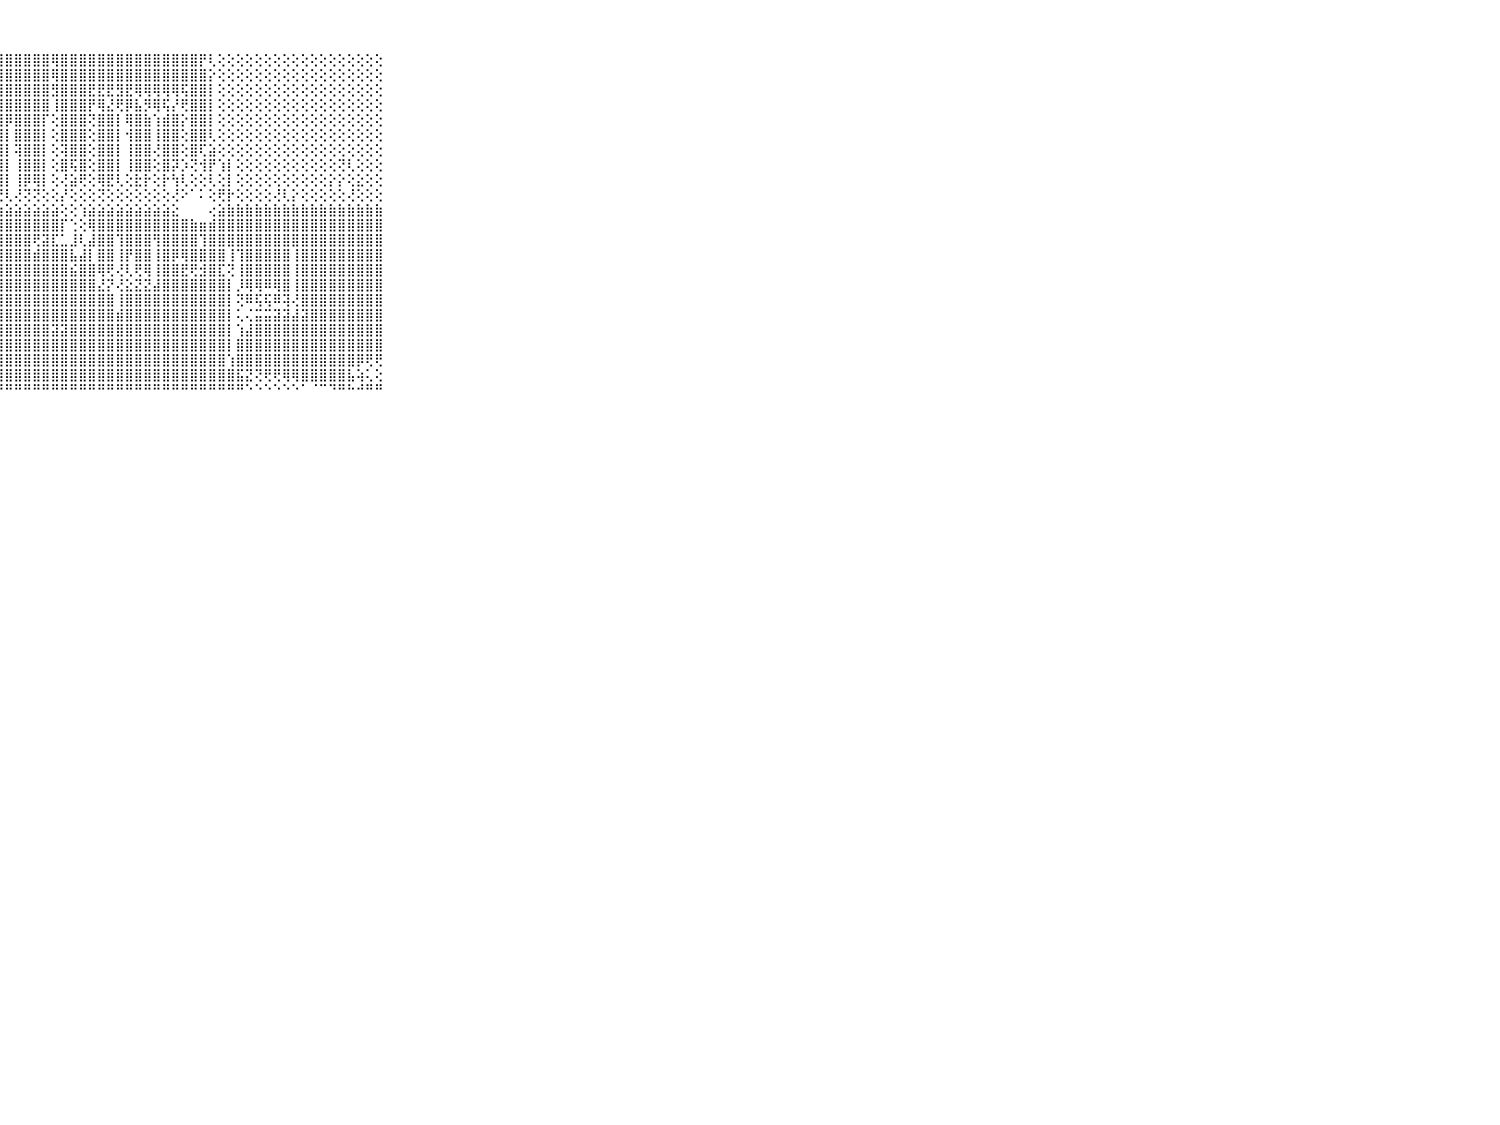

⠀⠀⠀⠀⠀⠀⠀⠀⠀⠀⠀⣿⣿⣿⣿⣿⣿⣿⣿⣿⣿⣿⣿⣿⣿⣿⣿⣿⣿⣿⣿⣿⣿⢿⣿⣿⣿⣿⣿⣿⣿⣿⣿⣿⣿⣿⣿⣿⣿⡟⢇⢕⢕⢕⢕⢕⢕⢕⢕⢕⢕⢕⢕⢕⢕⢕⢕⢕⢕⠀⠀⠀⠀⠀⠀⠀⠀⠀⠀⠀⠀
⠀⠀⠀⠀⠀⠀⠀⠀⠀⠀⠀⣽⣿⣿⣿⣿⣿⣿⣿⣿⣿⣿⣿⣿⣿⣿⣿⣿⣿⣿⣿⣿⣿⢿⣿⣿⣿⣿⣿⣿⣿⣿⣿⣿⣿⣿⣿⣿⣿⣿⡕⢕⢕⢕⢕⢕⢕⢕⢕⢕⢕⢕⢕⢕⢕⢕⢕⢕⢕⠀⠀⠀⠀⠀⠀⠀⠀⠀⠀⠀⠀
⠀⠀⠀⠀⠀⠀⠀⠀⠀⠀⠀⣿⣿⣿⣿⣿⣿⣿⣿⣿⣿⣿⣿⣿⣿⣿⣿⣿⣿⣿⣿⣿⣿⣻⣿⣿⣿⣟⣟⣟⣻⣟⢿⢿⢿⢿⢿⢯⣿⣿⡇⢕⢕⢕⢕⢕⢕⢕⢕⢕⢕⢕⢕⢕⢕⢕⢕⢕⢕⠀⠀⠀⠀⠀⠀⠀⠀⠀⠀⠀⠀
⠀⠀⠀⠀⠀⠀⠀⠀⠀⠀⠀⣿⣿⣿⣞⣿⣿⣿⣿⣿⢻⣿⣿⣿⣿⣿⣿⣿⣿⣿⣿⣿⣿⢸⣿⣿⣿⡟⢿⣜⢟⡿⣧⡻⢿⢯⡜⢟⣿⣿⡇⢕⢕⢕⢕⢕⢕⢕⢕⢕⢕⢕⢕⢕⢕⢕⢕⢕⢕⠀⠀⠀⠀⠀⠀⠀⠀⠀⠀⠀⠀
⠀⠀⠀⠀⠀⠀⠀⠀⠀⠀⠀⣿⣿⣿⡇⣿⣿⣿⣿⡯⢝⣿⣿⣿⡿⣿⣿⣿⡿⣿⣿⣿⡏⢕⣿⣿⣿⢝⣿⣿⡇⢿⣿⣷⢱⣾⣿⡕⣿⣿⡇⢕⢕⢕⢕⢕⢕⢕⢕⢕⢕⢕⢕⢕⢕⢕⢕⢕⢕⠀⠀⠀⠀⠀⠀⠀⠀⠀⠀⠀⠀
⠀⠀⠀⠀⠀⠀⠀⠀⠀⠀⠀⣿⣿⣿⡇⣹⣿⣿⣿⢕⢕⣿⣿⣿⡇⣿⣿⣿⡇⣿⣿⣿⡇⢕⣿⣿⣿⢕⣿⣿⡇⢺⣿⣿⢸⣿⣿⢕⣿⣿⢇⢕⢕⢕⢕⢕⢕⢕⢕⢕⢕⢕⢕⢕⢕⢕⢕⢕⢕⠀⠀⠀⠀⠀⠀⠀⠀⠀⠀⠀⠀
⠀⠀⠀⠀⠀⠀⠀⠀⠀⠀⠀⣿⣿⣿⡇⢸⣿⣿⣿⢕⢱⣻⣿⣿⡇⢿⣿⣿⡇⢽⣿⣿⡇⢕⢽⣿⣿⢕⣿⣿⡇⢸⣿⣿⢜⣿⣿⢕⣿⢏⣵⢕⢕⢕⢕⢕⢕⢕⢕⢕⢕⢕⢕⢕⢕⢕⢕⢕⢕⠀⠀⠀⠀⠀⠀⠀⠀⠀⠀⠀⠀
⠀⠀⠀⠀⠀⠀⠀⠀⠀⠀⠀⣿⣿⣿⡇⢸⣿⣿⣿⢕⢕⣿⣿⣿⡇⢿⣿⣿⡇⢸⣿⣿⡇⢕⣿⢯⣿⢕⣿⣿⡇⢸⣿⣿⢕⣿⡽⡱⢝⢺⡟⢱⡇⢕⢕⢕⢕⢕⢕⢕⢕⢕⢕⢕⢝⢇⢕⢕⢕⠀⠀⠀⠀⠀⠀⠀⠀⠀⠀⠀⠀
⠀⠀⠀⠀⠀⠀⠀⠀⠀⠀⠀⣿⣿⣿⡷⣸⣿⣿⣿⢕⢕⢿⣿⣿⡇⢸⣿⣿⡇⢸⡿⢿⡇⢕⢜⣵⢟⢕⢿⣟⢇⢕⣗⡗⢕⡗⢳⢇⢕⢕⢇⢕⡇⢕⢕⢕⢕⢕⢕⢕⢕⢕⢕⡕⡕⢕⣕⢕⢕⠀⠀⠀⠀⠀⠀⠀⠀⠀⠀⠀⠀
⠀⠀⠀⠀⠀⠀⠀⠀⠀⠀⠀⢹⢟⢿⣿⣾⣝⢝⢟⢕⢕⢸⢏⢟⢇⢜⢟⢝⢇⢜⢝⢝⢕⢕⡜⢕⢕⢕⢝⢕⢕⢕⢕⢕⢕⢕⢜⠕⠁⠅⢕⢟⡗⢕⢕⢕⢕⢜⢇⡕⢕⢕⢕⢕⢕⢜⢕⢕⢕⠀⠀⠀⠀⠀⠀⠀⠀⠀⠀⠀⠀
⠀⠀⠀⠀⠀⠀⠀⠀⠀⠀⠀⢱⣾⣿⣿⣿⣿⣵⣼⣼⣵⣵⣵⣵⣵⣵⣵⣵⣵⣵⣵⣵⣵⣵⢕⢕⢱⣵⣵⣵⣵⣵⣵⣵⣵⣵⣕⠀⠀⠀⢔⣵⣷⣷⣷⣷⣷⣷⣷⣷⣷⣷⣷⣷⣷⣷⣷⣷⣷⠀⠀⠀⠀⠀⠀⠀⠀⠀⠀⠀⠀
⠀⠀⠀⠀⠀⠀⠀⠀⠀⠀⠀⣿⣿⣿⣿⣿⣿⣿⣿⣿⣿⣿⣿⣿⣿⣿⣿⣿⣿⣿⣿⣿⣿⣿⡏⢑⢕⢿⣿⣿⣿⣿⣿⣿⣿⣿⣿⣿⣷⣶⣾⣿⣿⣿⣿⣿⣿⣿⣿⣿⣿⣿⣿⣿⣿⣿⣿⣿⣿⠀⠀⠀⠀⠀⠀⠀⠀⠀⠀⠀⠀
⠀⠀⠀⠀⠀⠀⠀⠀⠀⠀⠀⣿⣿⣿⣿⣿⣿⣿⣿⣿⣿⣿⣿⣿⣿⣿⣿⣿⣿⣿⣿⢟⣽⣏⣁⣸⢇⣼⣿⣿⢹⣿⣿⣿⢻⣿⣿⣿⣿⢹⣿⣿⣿⣿⣿⣿⣿⣿⣿⣿⣿⣿⣿⣿⣿⣿⣿⣿⣿⠀⠀⠀⠀⠀⠀⠀⠀⠀⠀⠀⠀
⠀⠀⠀⠀⠀⠀⠀⠀⠀⠀⠀⣿⣿⣿⣿⣿⣿⣿⣿⣿⣿⣿⣿⣿⣿⣿⣿⣿⣿⣿⣿⣾⣿⣿⣿⣧⣼⡇⣿⣿⢸⡟⣿⣿⢸⣿⡿⢿⣿⣿⣿⣿⢸⢹⣿⣿⣿⣿⣿⢸⣿⣿⣿⣿⣿⣿⣿⣿⣿⠀⠀⠀⠀⠀⠀⠀⠀⠀⠀⠀⠀
⠀⠀⠀⠀⠀⠀⠀⠀⠀⠀⠀⣿⣿⣿⣿⣿⣿⣿⣿⣿⣿⣿⣿⣿⣿⣿⣿⣿⣿⣿⣿⣿⣿⣿⣿⣮⣿⣿⢿⢟⢜⢇⢟⢿⢸⣿⣿⣟⢟⣺⣿⣏⢝⢸⣿⣿⣿⣿⣿⢸⣿⣿⣿⣿⣿⣿⣿⣿⣿⠀⠀⠀⠀⠀⠀⠀⠀⠀⠀⠀⠀
⠀⠀⠀⠀⠀⠀⠀⠀⠀⠀⠀⢿⣿⣿⣿⣿⣿⣿⣿⣿⣿⣿⣿⣿⣿⣿⣿⣿⣿⣿⣿⣿⣿⣿⣿⣿⣿⣿⣜⡝⢜⣕⣝⣝⣼⣿⣿⣿⣿⣿⣿⣿⡇⡸⢿⢿⠿⢿⣿⢸⣿⣿⣿⣿⣿⣿⣿⣿⣿⠀⠀⠀⠀⠀⠀⠀⠀⠀⠀⠀⠀
⠀⠀⠀⠀⠀⠀⠀⠀⠀⠀⠀⣿⣿⣿⣿⣿⣿⣿⣿⣿⣿⣿⣿⣿⣿⣿⣿⣿⣿⣿⣿⣿⣿⣿⣿⣿⣿⣿⣿⣿⢸⣿⣿⣿⣿⣿⣿⣿⣿⣿⣿⣿⡇⢝⠿⢯⢯⠿⢽⢜⣿⣿⣿⣿⣿⣿⣿⣿⣿⠀⠀⠀⠀⠀⠀⠀⠀⠀⠀⠀⠀
⠀⠀⠀⠀⠀⠀⠀⠀⠀⠀⠀⣿⣿⣿⣿⣿⣿⣿⣿⣿⣿⣿⣿⣿⣿⣿⣿⣿⣿⣿⣿⣿⣿⣿⣿⣿⣿⣿⣿⣿⣾⣿⣿⣿⣿⣿⣿⣿⣿⣿⣿⣿⡇⢅⢌⣭⣭⣽⣽⣼⣽⣿⣿⣿⣿⣿⣿⣿⣿⠀⠀⠀⠀⠀⠀⠀⠀⠀⠀⠀⠀
⠀⠀⠀⠀⠀⠀⠀⠀⠀⠀⠀⣥⣥⣿⣿⣿⣿⣿⣿⣿⣿⣿⣿⣿⣿⣿⣿⣿⣿⣿⣿⣿⣿⣽⣽⣿⣿⣿⣿⣿⣿⣿⣿⣿⣿⣿⣿⣿⣿⣿⣿⣿⡇⢱⣼⣿⣿⣿⣿⣿⣿⣿⣿⣿⣿⣿⣿⣿⣿⠀⠀⠀⠀⠀⠀⠀⠀⠀⠀⠀⠀
⠀⠀⠀⠀⠀⠀⠀⠀⠀⠀⠀⣿⣿⣿⣿⣿⣿⣿⣿⣿⣿⣿⣿⣿⣿⣿⣿⣿⣿⣿⣿⣿⣿⣿⣿⣿⣿⣿⣿⣿⣿⣿⣿⣿⣿⣿⣿⣿⣿⣿⣿⣿⡇⣿⣿⣿⣿⣿⣿⣿⣿⣿⣿⣿⣿⣿⣿⣿⣿⠀⠀⠀⠀⠀⠀⠀⠀⠀⠀⠀⠀
⠀⠀⠀⠀⠀⠀⠀⠀⠀⠀⠀⠛⠻⢿⣿⣿⣿⣿⣿⣿⣿⣿⣿⣿⣿⣿⣿⣿⣿⣿⣿⣿⣿⣿⣿⣿⣿⣿⣿⣿⣿⣿⣿⣿⣿⣿⣿⣿⣿⣿⣿⣿⢱⣿⣿⣿⣿⣿⣿⣿⣿⣿⣿⣿⣿⣿⡿⢟⢟⠀⠀⠀⠀⠀⠀⠀⠀⠀⠀⠀⠀
⠀⠀⠀⠀⠀⠀⠀⠀⠀⠀⠀⠀⠀⠀⠉⠛⢻⣿⣿⣿⣿⣿⣿⣿⣿⣿⣿⣿⣿⣿⣿⣿⣿⣿⣿⣿⣿⣿⣿⣿⣿⣿⣿⣿⣿⣿⣿⣿⣿⣿⣿⣿⣿⣯⣝⢝⢟⢟⢿⢿⣿⣿⣿⣿⣿⣧⢵⢅⢕⠀⠀⠀⠀⠀⠀⠀⠀⠀⠀⠀⠀
⠀⠀⠀⠀⠀⠀⠀⠀⠀⠀⠀⠀⠀⠀⠀⠀⠁⠁⠘⠙⠛⠛⠛⠛⠛⠛⠛⠛⠛⠛⠛⠛⠛⠛⠛⠛⠛⠛⠛⠛⠛⠛⠛⠛⠛⠛⠛⠛⠛⠛⠛⠛⠛⠛⠑⠑⠑⠑⠑⠑⠁⠈⠉⠙⠛⠓⠚⠛⠛⠀⠀⠀⠀⠀⠀⠀⠀⠀⠀⠀⠀